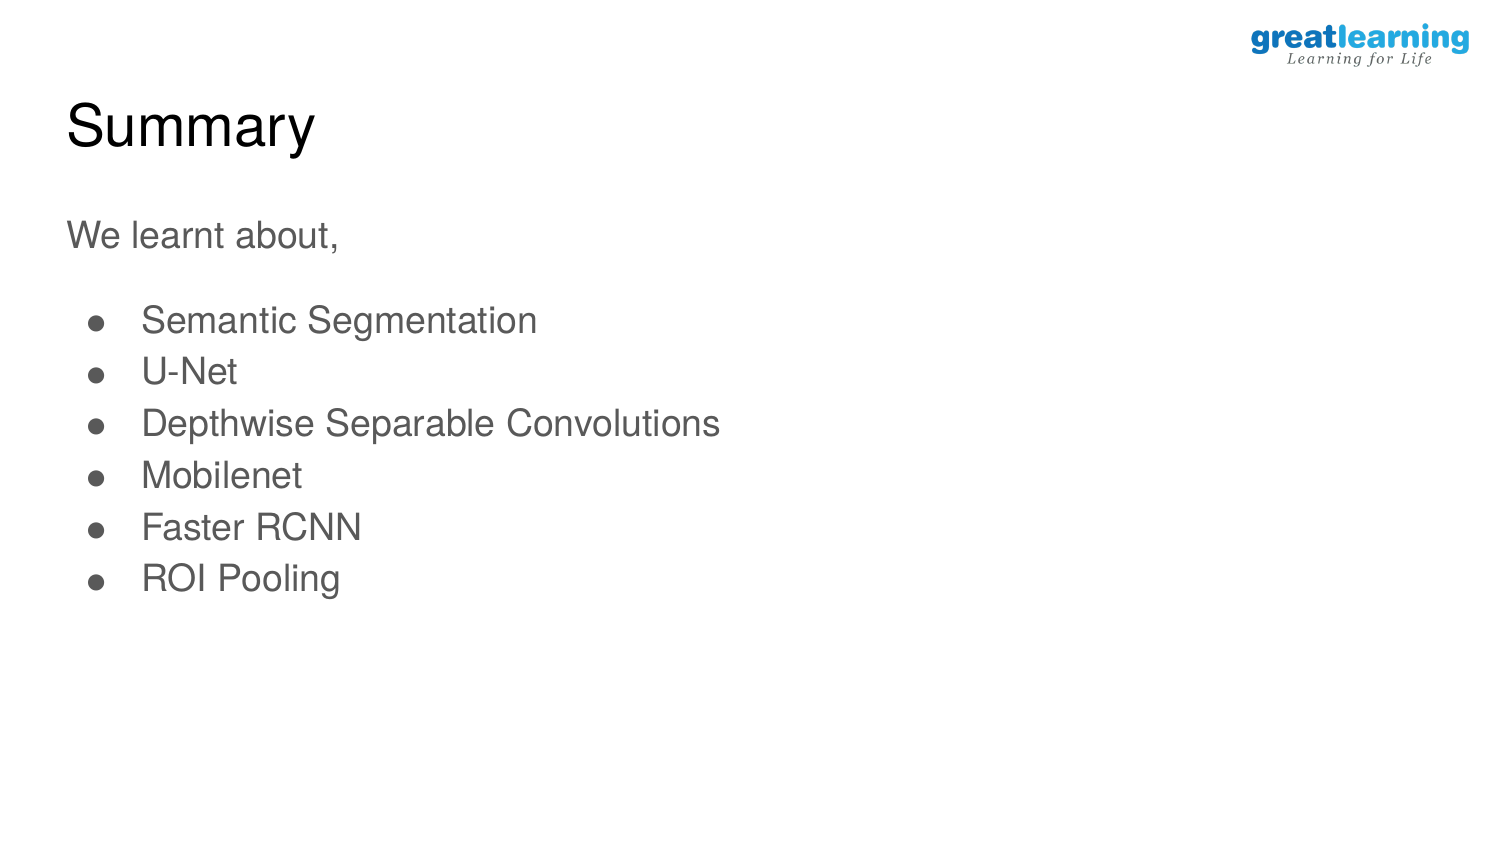

# Summary
We learnt about,
Semantic Segmentation
U-Net
Depthwise Separable Convolutions
Mobilenet
Faster RCNN
ROI Pooling